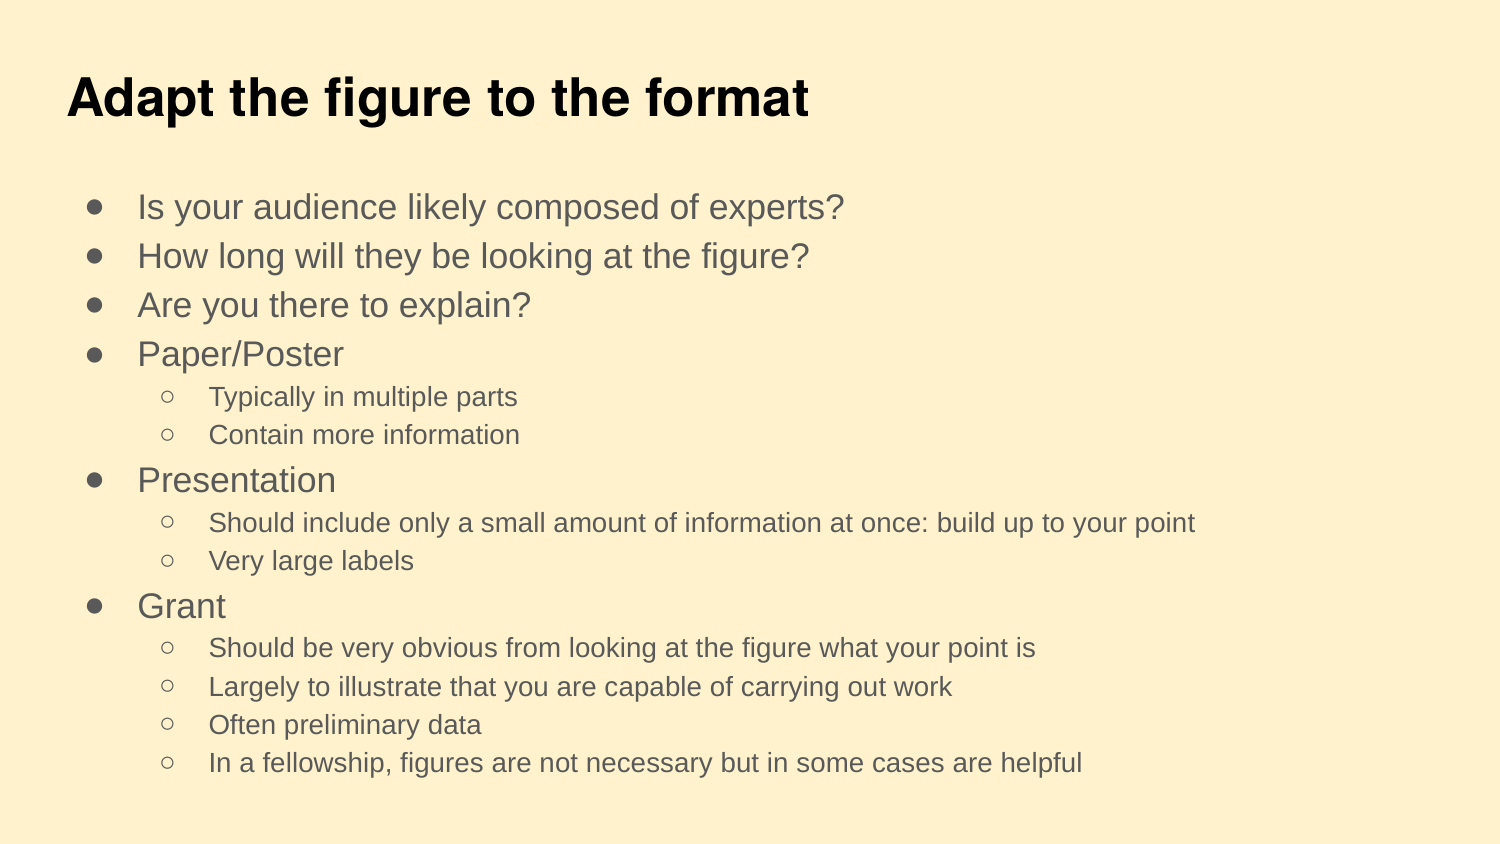

# Adapt the figure to the format
Is your audience likely composed of experts?
How long will they be looking at the figure?
Are you there to explain?
Paper/Poster
Typically in multiple parts
Contain more information
Presentation
Should include only a small amount of information at once: build up to your point
Very large labels
Grant
Should be very obvious from looking at the figure what your point is
Largely to illustrate that you are capable of carrying out work
Often preliminary data
In a fellowship, figures are not necessary but in some cases are helpful